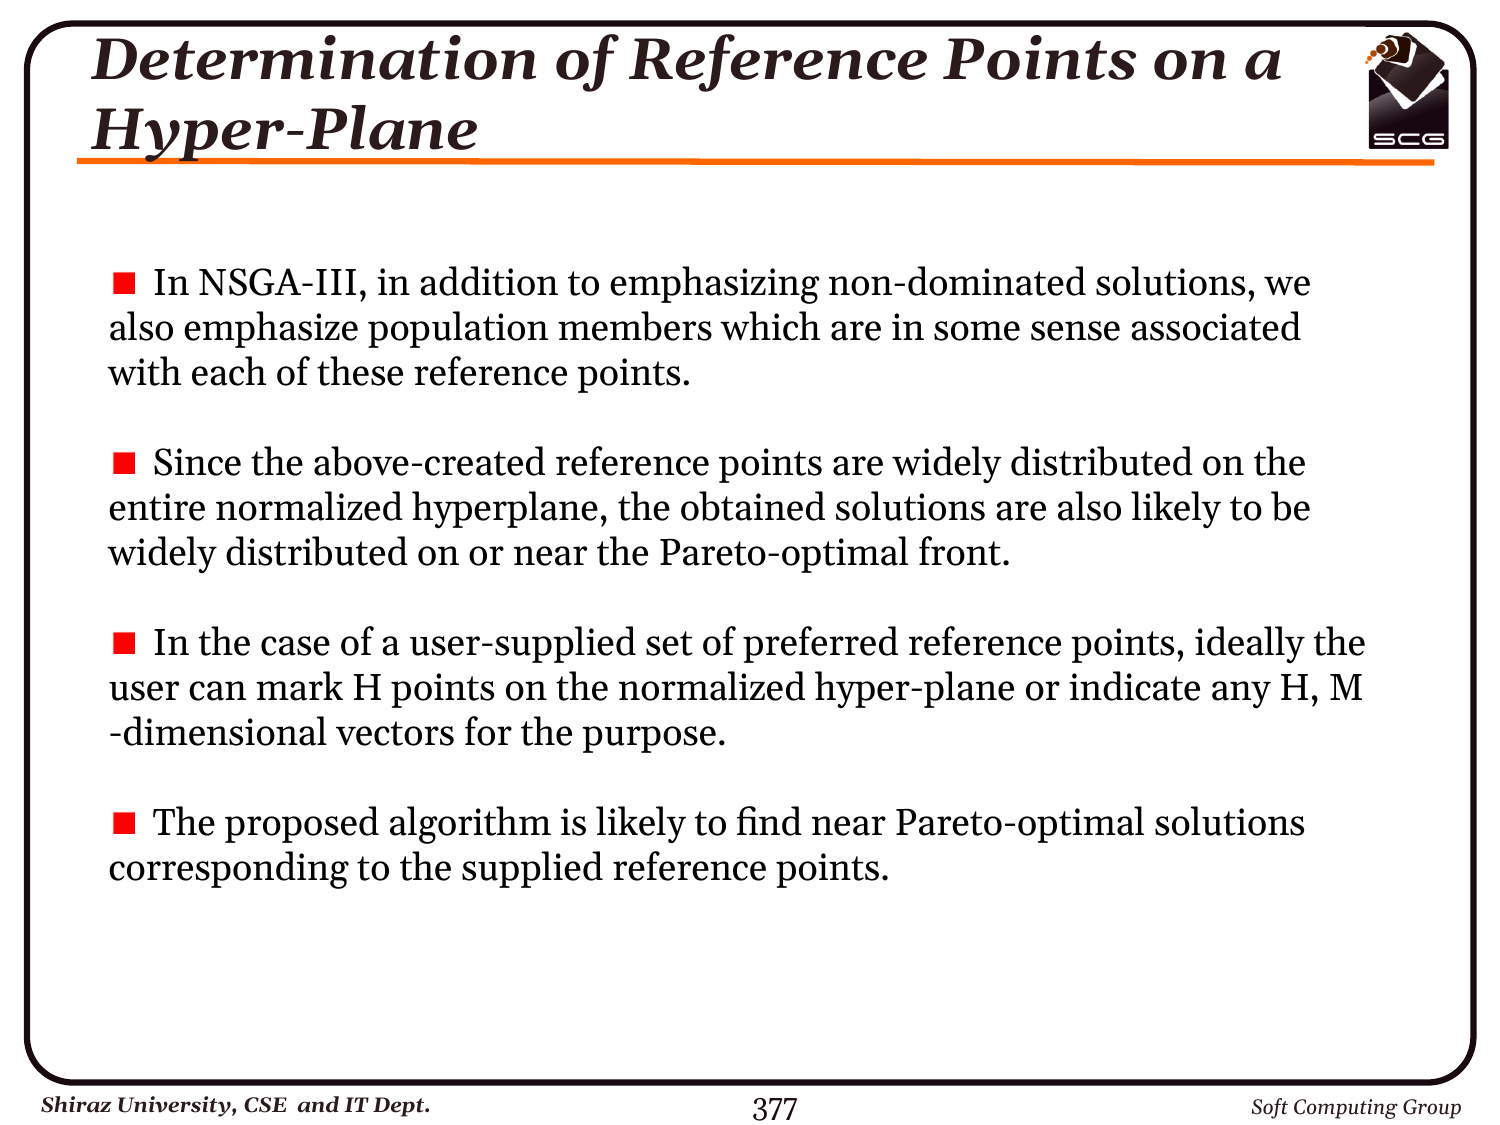

# Determination of Reference Points on a Hyper-Plane
  In NSGA-III, in addition to emphasizing non-dominated solutions, we also emphasize population members which are in some sense associated with each of these reference points.

  Since the above-created reference points are widely distributed on the entire normalized hyperplane, the obtained solutions are also likely to be widely distributed on or near the Pareto-optimal front.

  In the case of a user-supplied set of preferred reference points, ideally the user can mark H points on the normalized hyper-plane or indicate any H, M -dimensional vectors for the purpose.

  The proposed algorithm is likely to find near Pareto-optimal solutions corresponding to the supplied reference points.
377